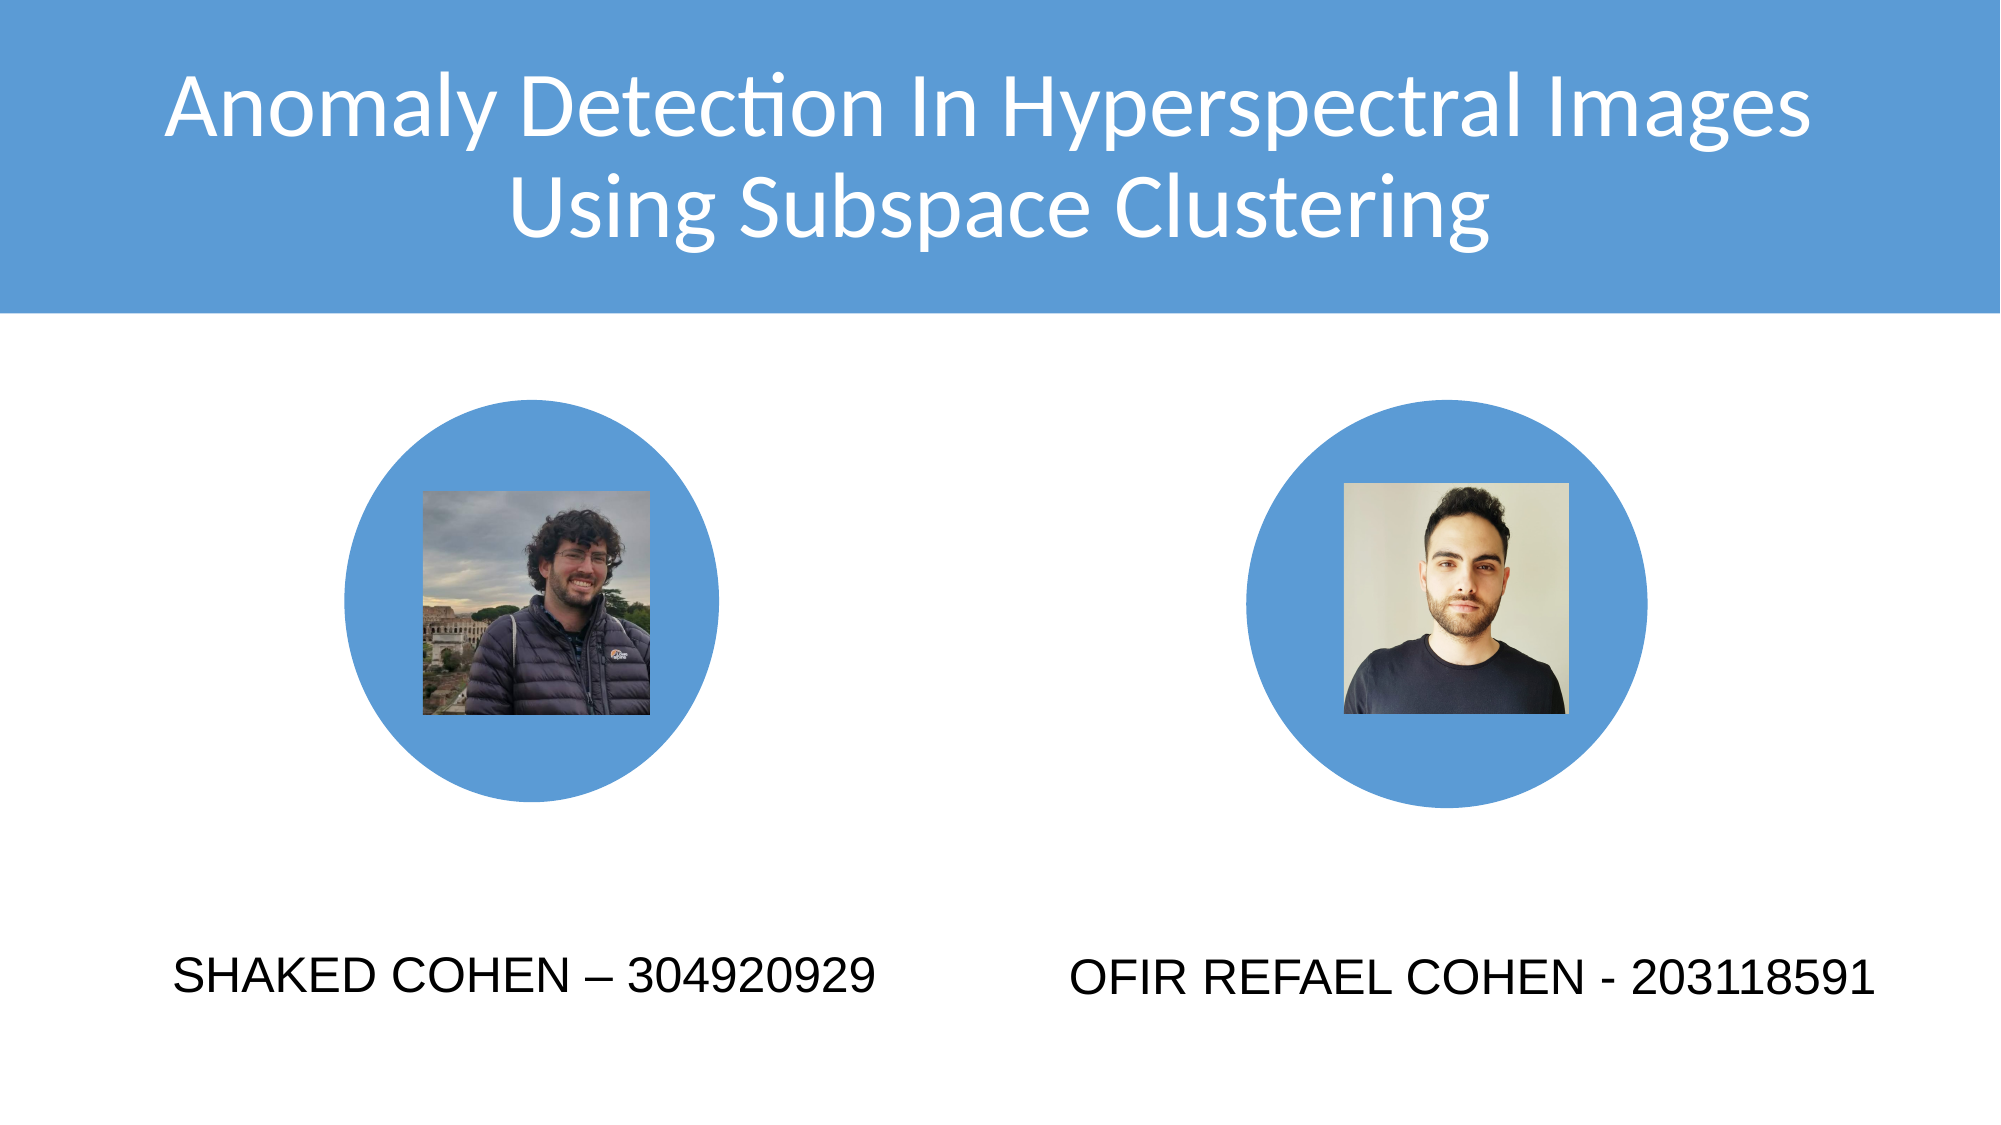

# Anomaly Detection In Hyperspectral Images Using Subspace Clustering
Shaked Cohen – 304920929
Ofir Refael Cohen - 203118591